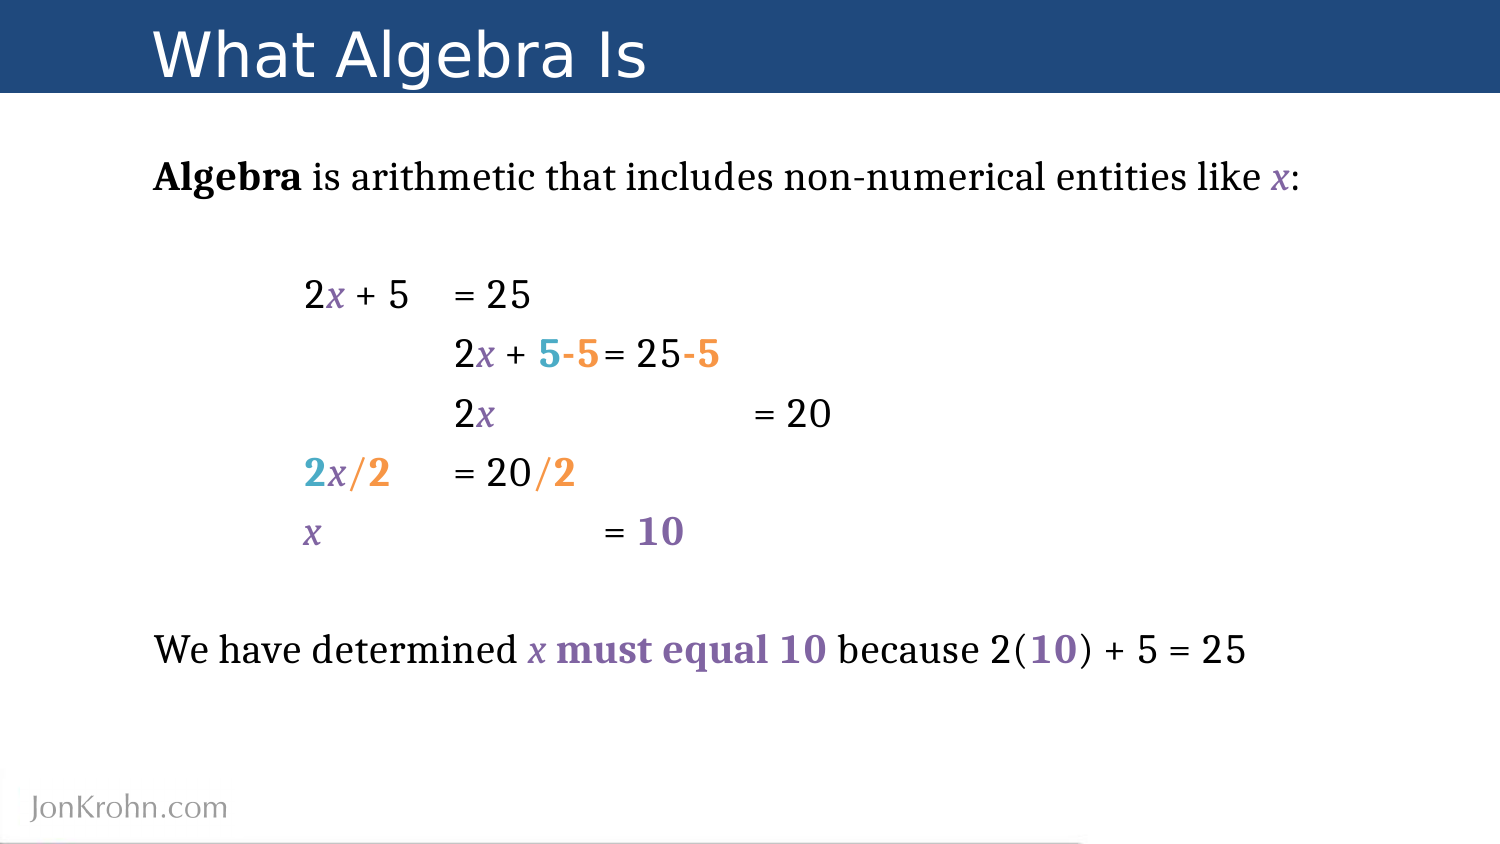

# What Algebra Is
Algebra is arithmetic that includes non-numerical entities like x:

	2x + 5	= 25
		2x + 5-5	= 25-5
		2x		= 20
	2x/2	= 20/2
	x		= 10

We have determined x must equal 10 because 2(10) + 5 = 25